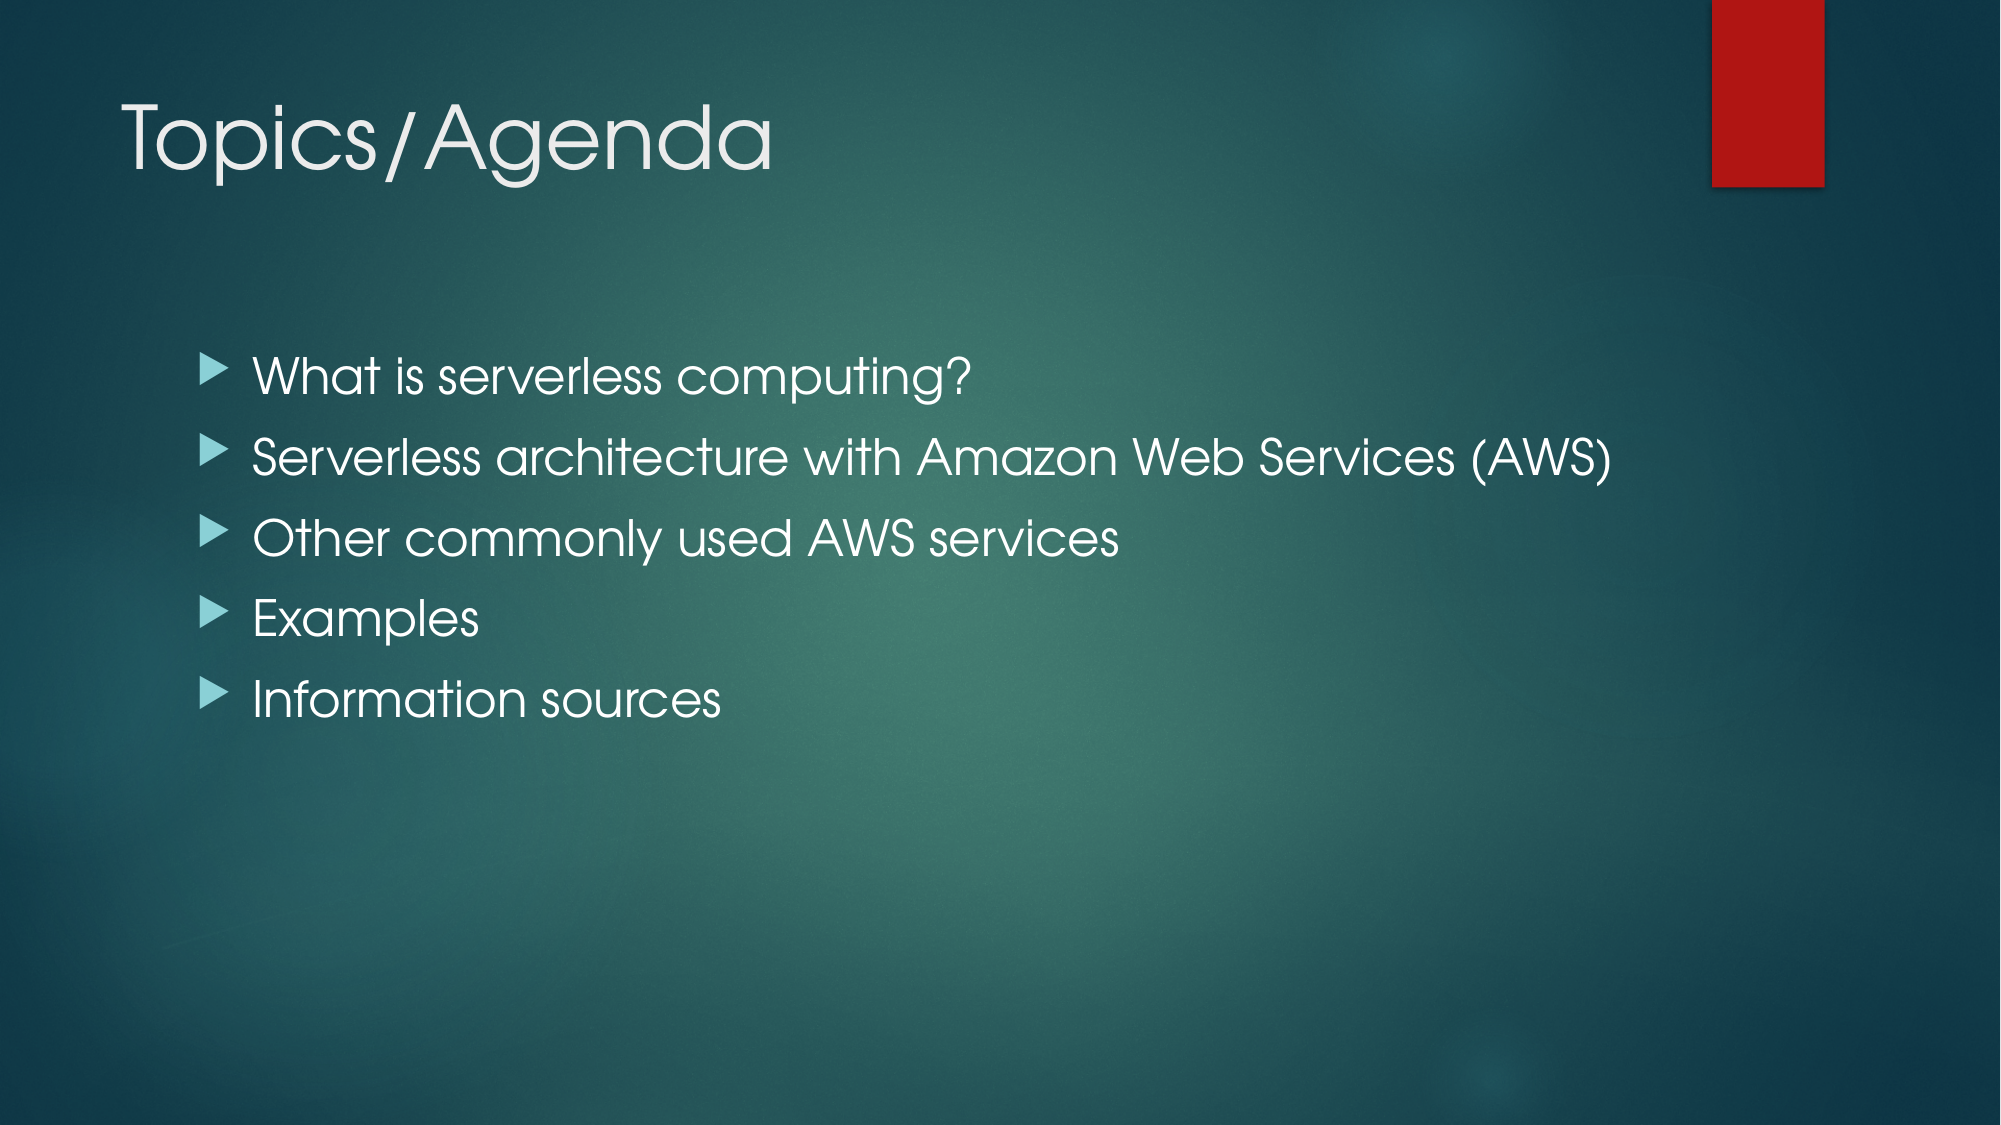

# Topics/Agenda
What is serverless computing?
Serverless architecture with Amazon Web Services (AWS)
Other commonly used AWS services
Examples
Information sources